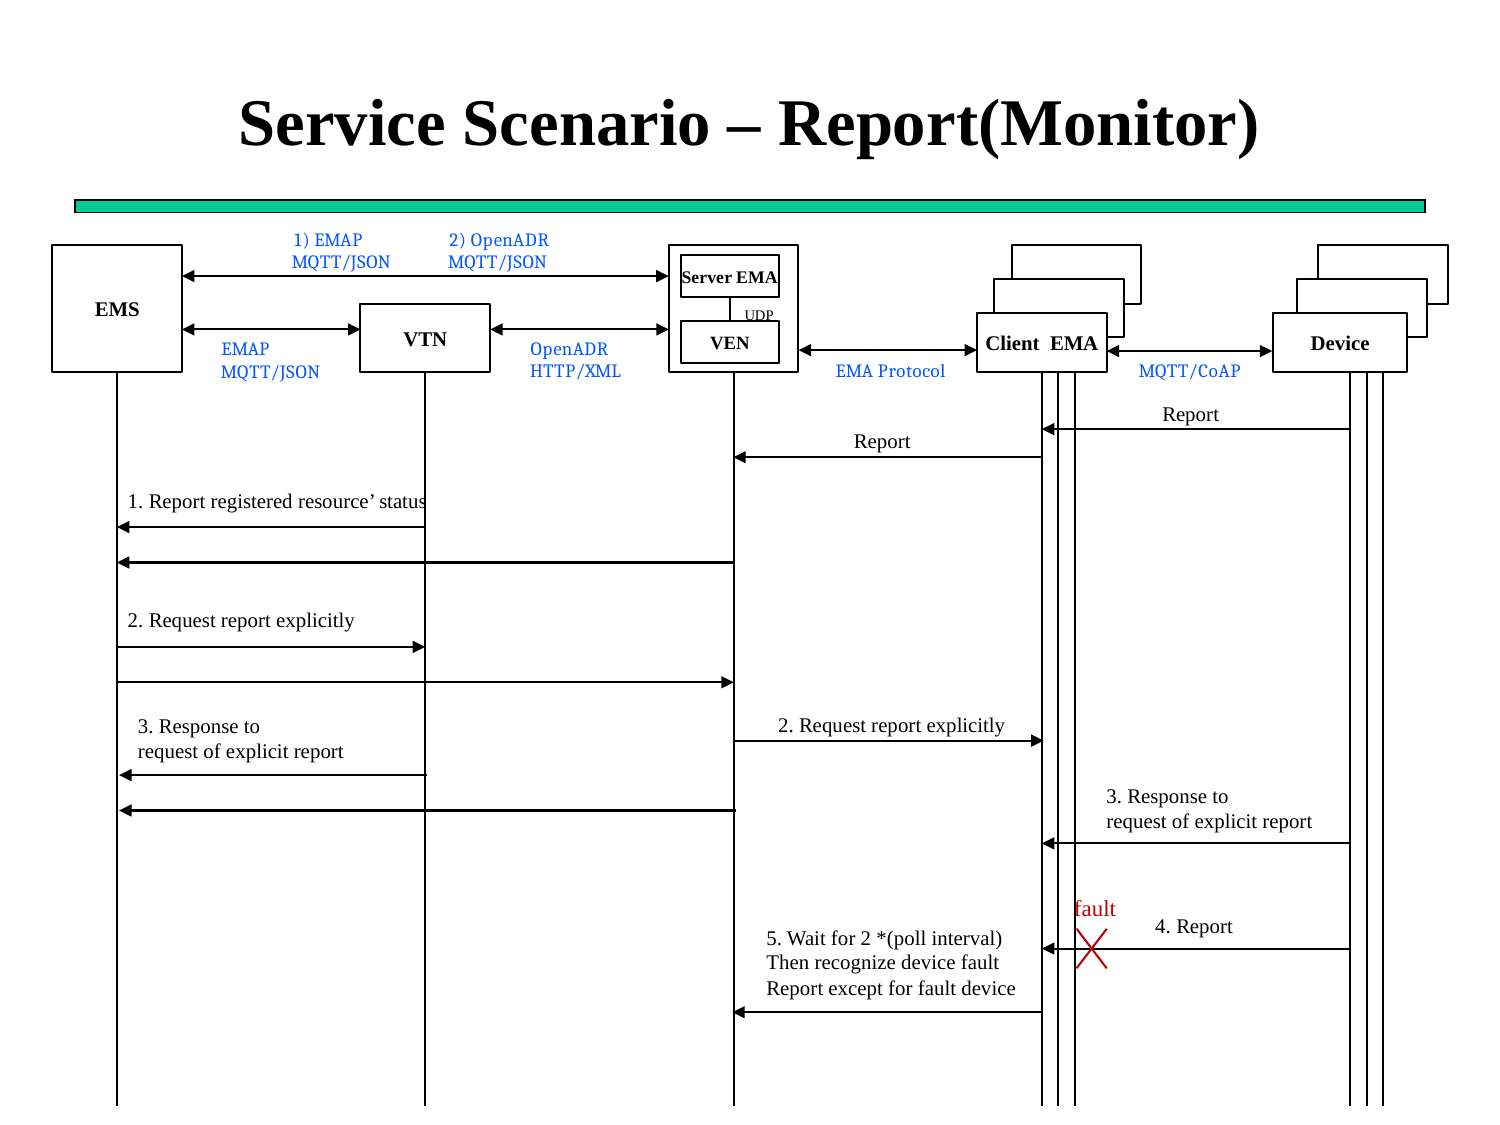

# Service Scenario – Report(Monitor)
1) EMAP
MQTT/JSON
2) OpenADR
MQTT/JSON
EMS

Server EMA

UDP
VTN
Client  EMA
Device
VEN
OpenADR
HTTP/XML
EMAP
MQTT/JSON
EMA Protocol
MQTT/CoAP
Report
Report
1. Report registered resource’ status
2. Request report explicitly
2. Request report explicitly
3. Response to
request of explicit report
3. Response to
request of explicit report
fault
4. Report
5. Wait for 2 *(poll interval)
Then recognize device fault
Report except for fault device